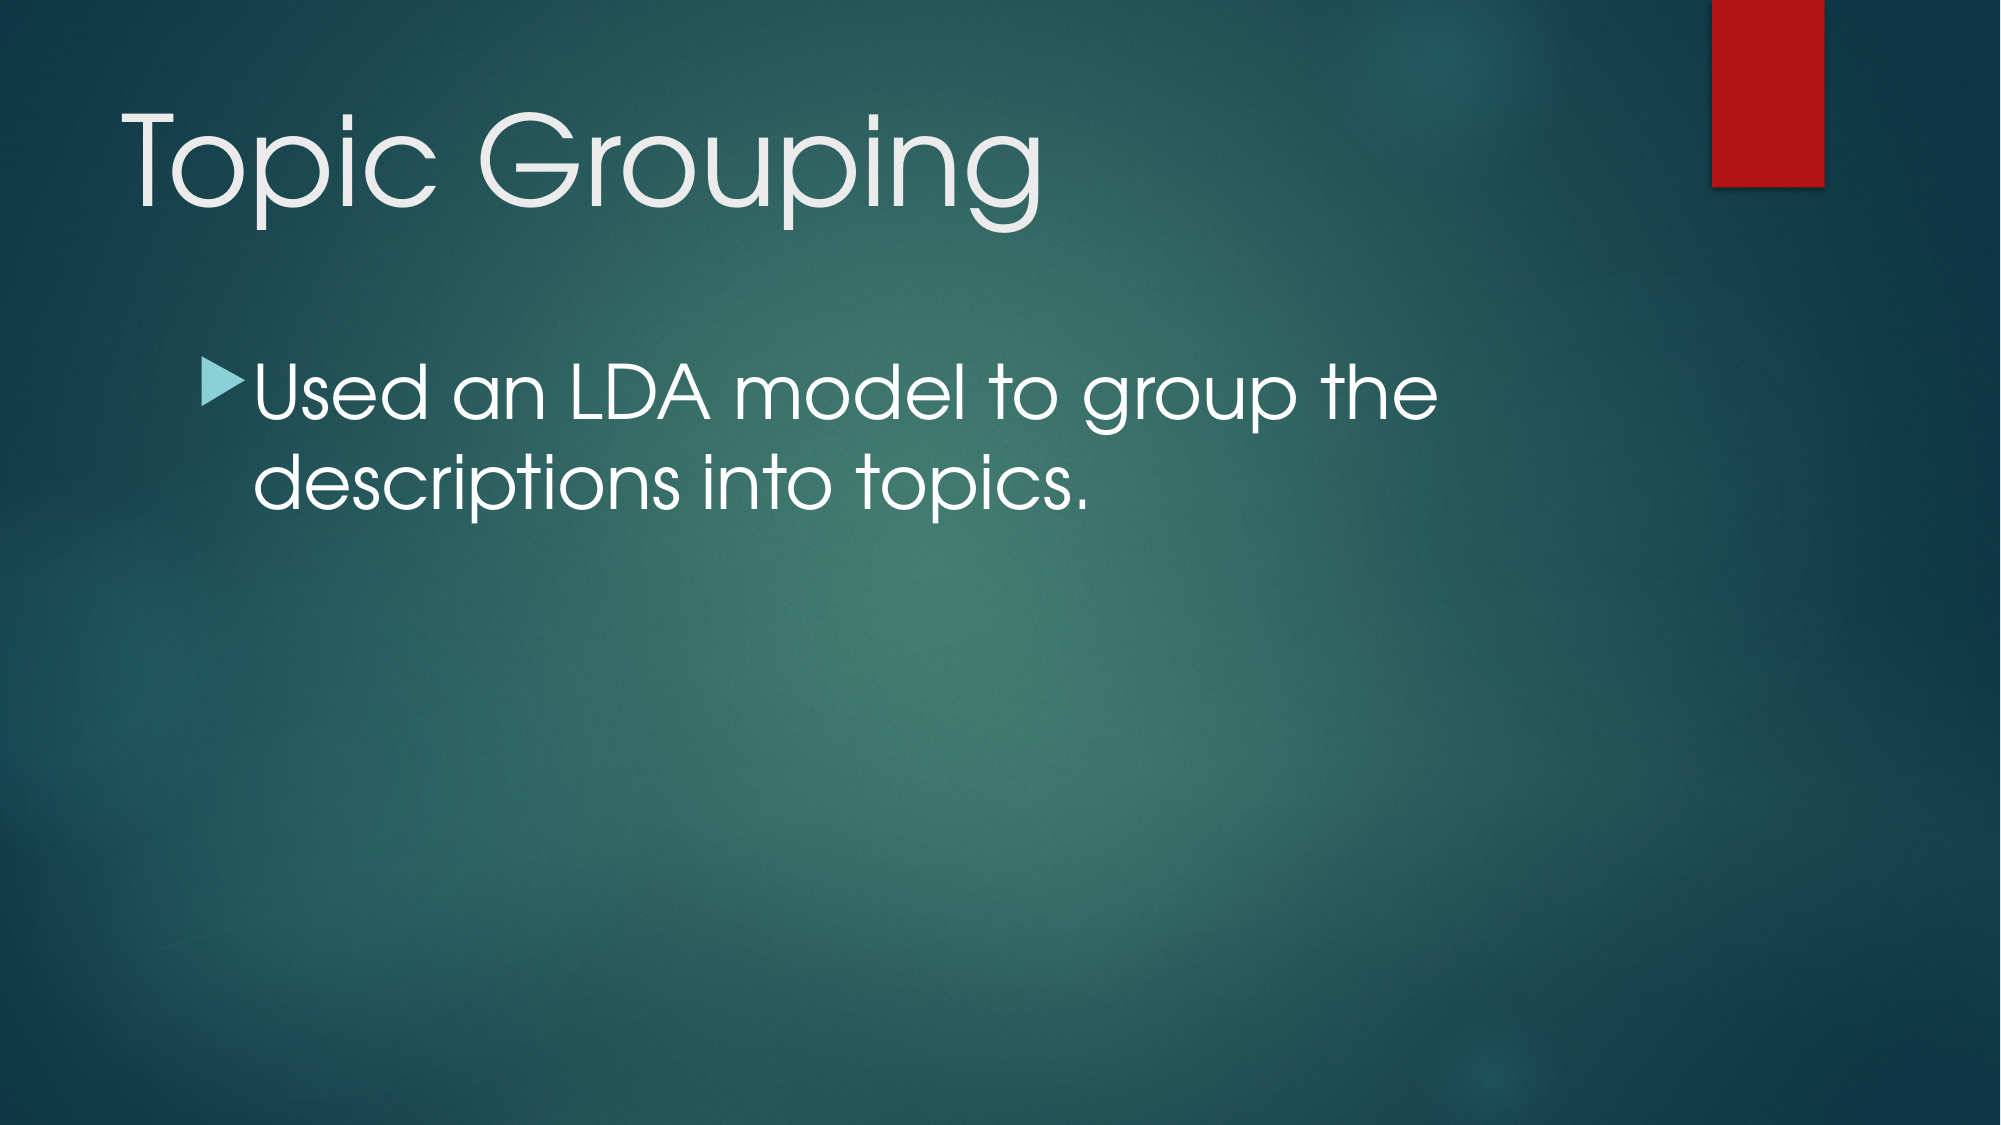

# Topic Grouping
Used an LDA model to group the descriptions into topics.